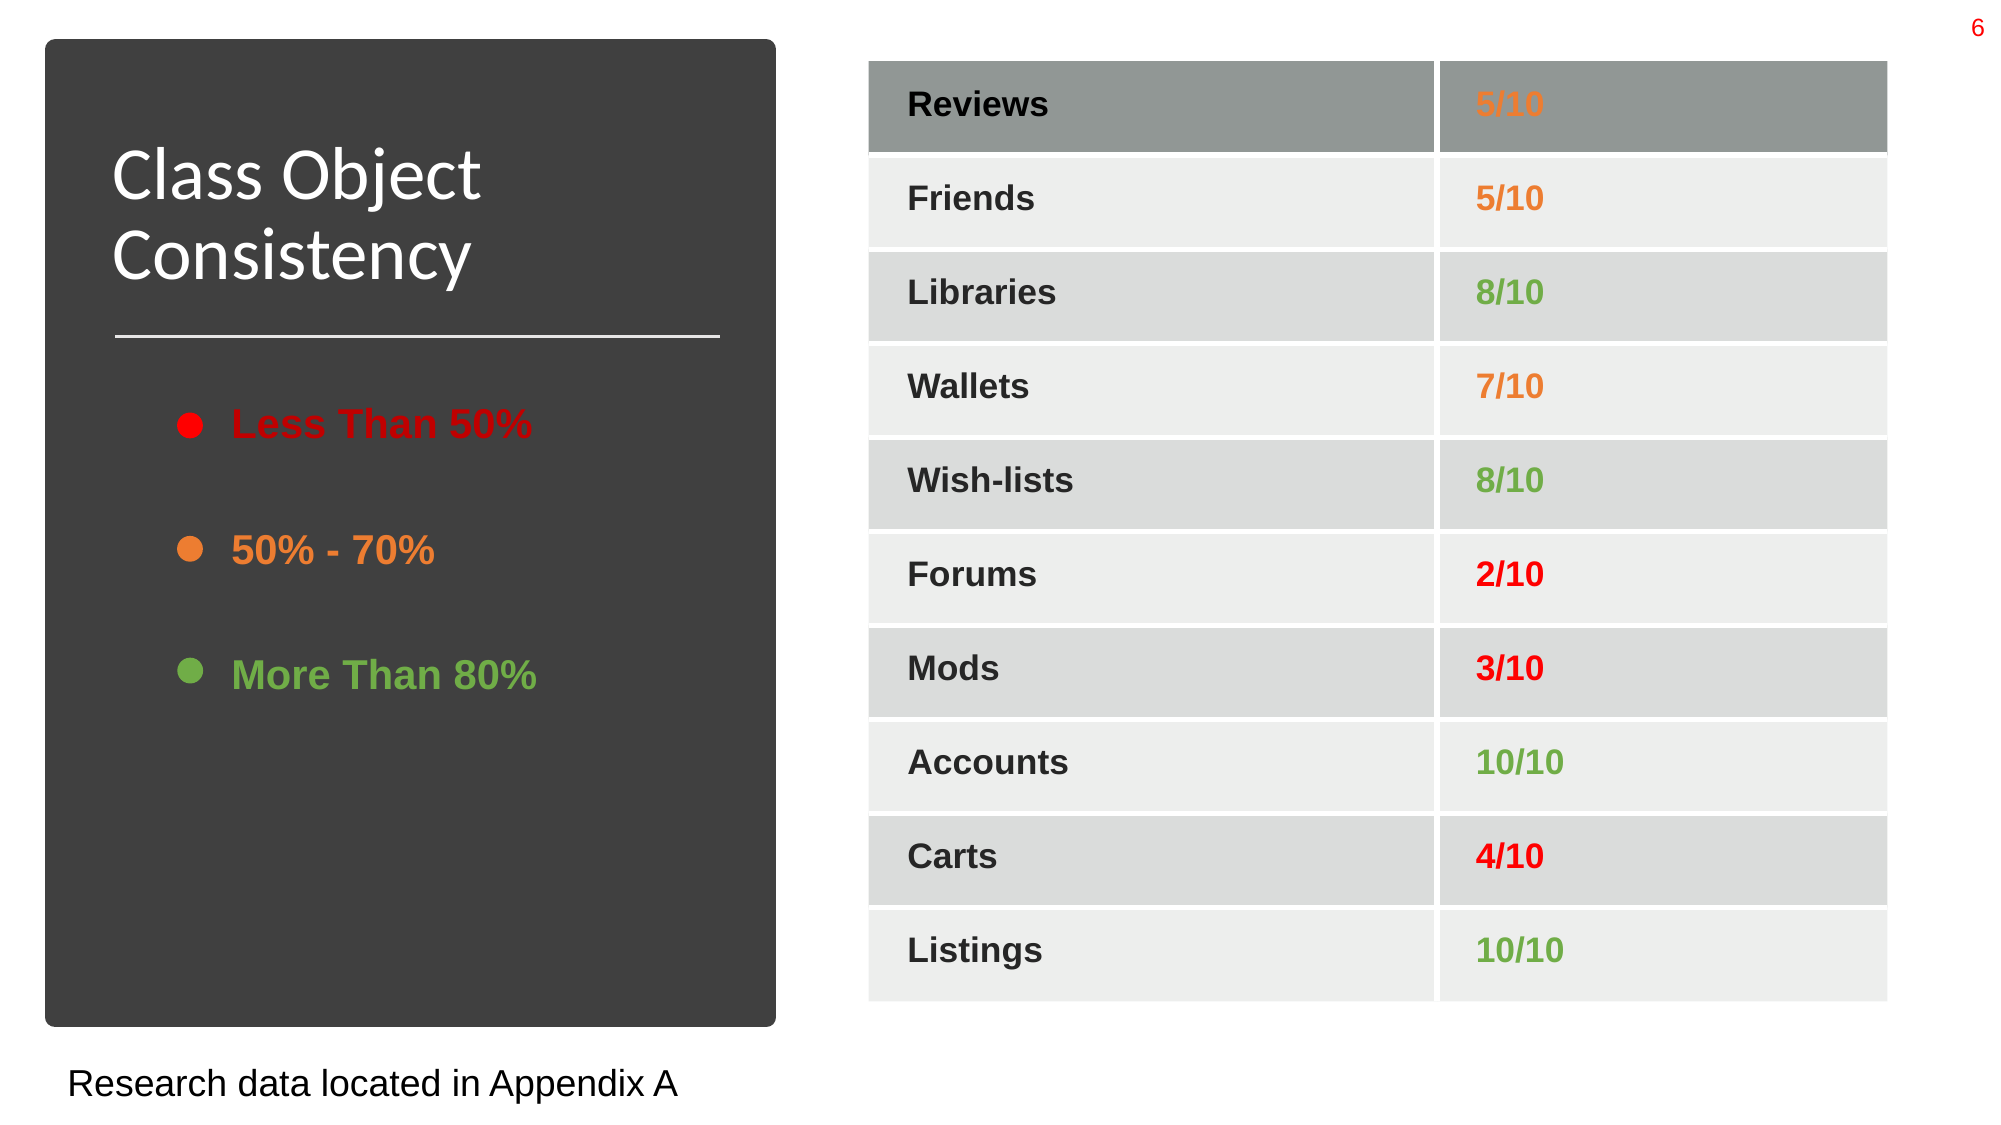

6

| Reviews | 5/10 |
| --- | --- |
| Friends | 5/10 |
| Libraries | 8/10 |
| Wallets | 7/10 |
| Wish-lists | 8/10 |
| Forums | 2/10 |
| Mods | 3/10 |
| Accounts | 10/10 |
| Carts | 4/10 |
| Listings | 10/10 |
# Class Object Consistency

     Less Than 50%

     50% - 70%

     More Than 80%

Research data located in Appendix A